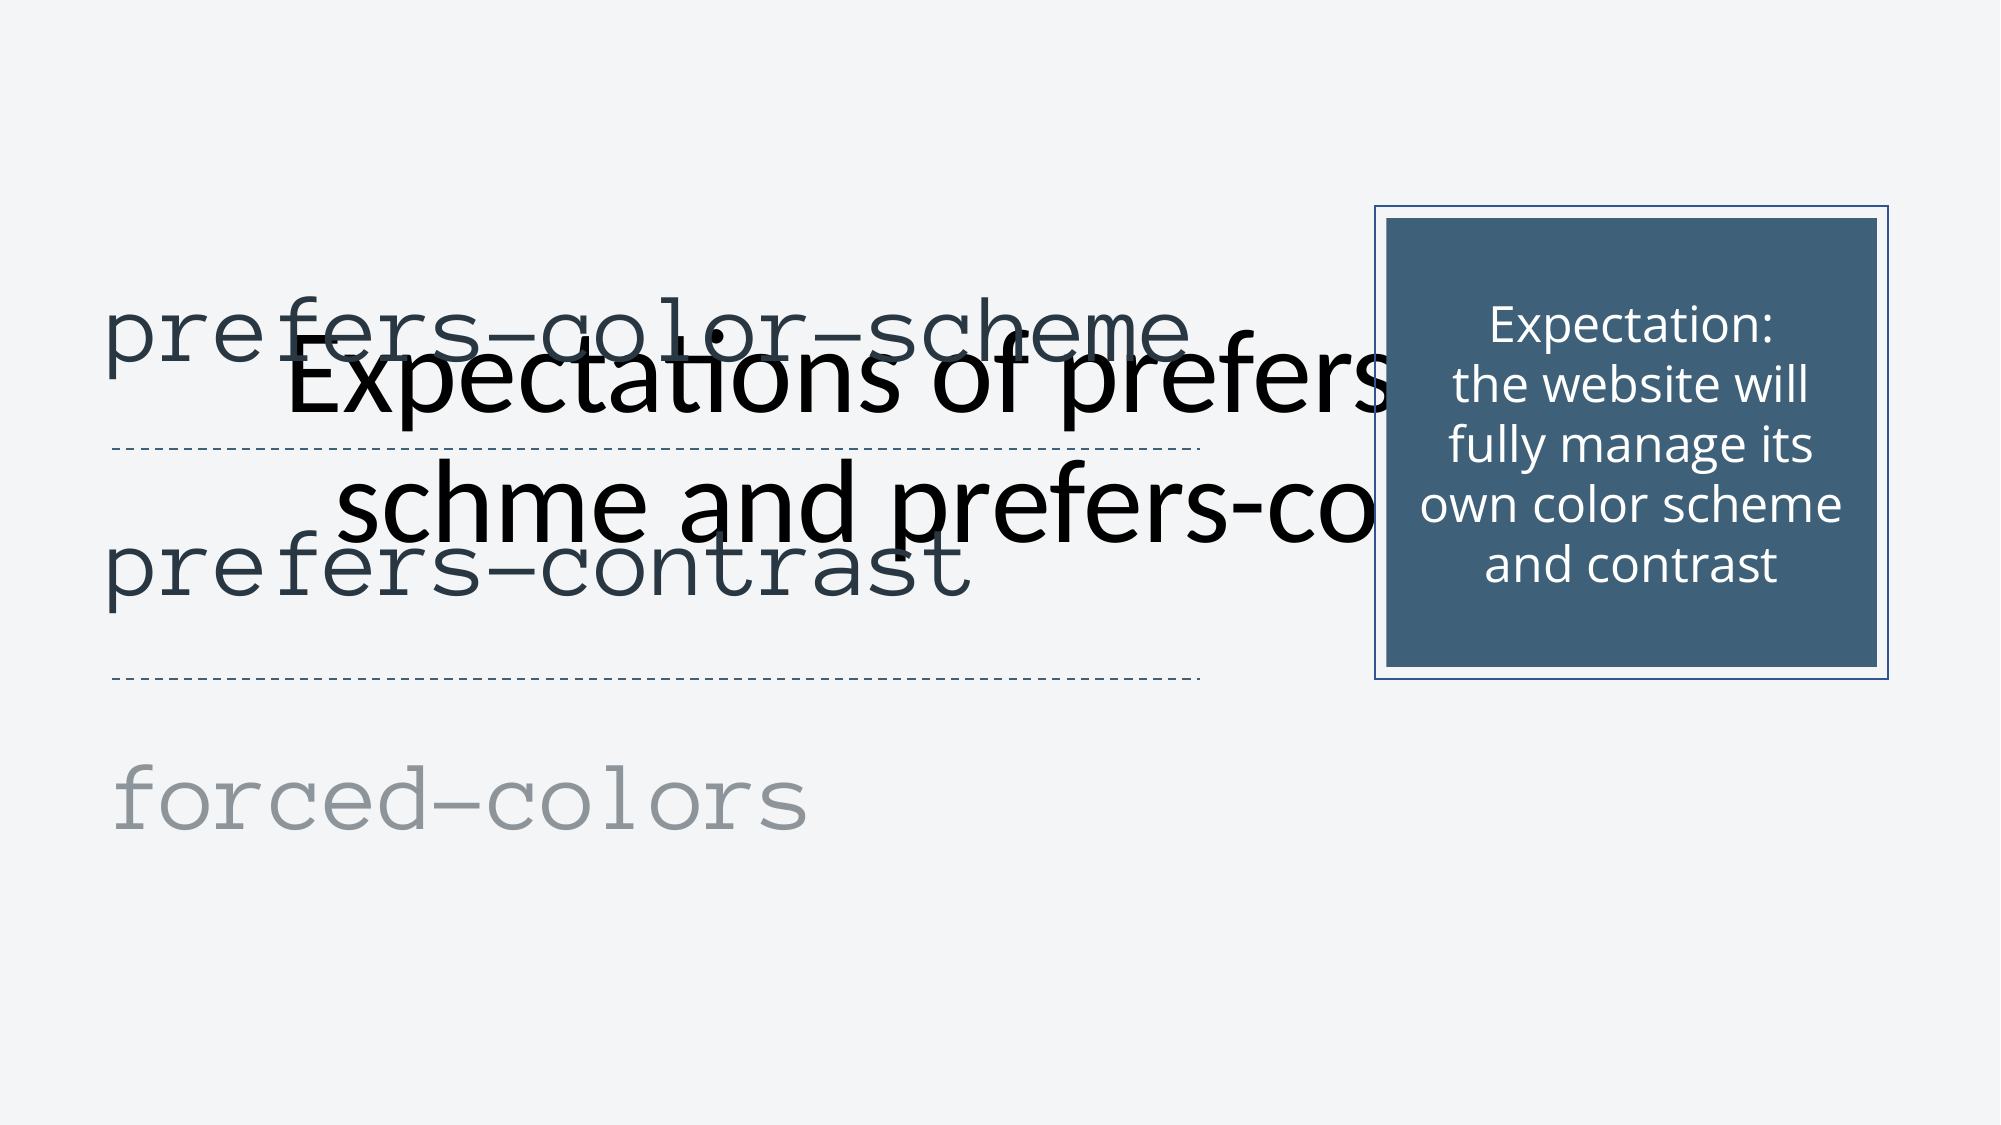

# Expectations of prefers-color-schme and prefers-contrast

Expectation:
the website will fully manage its own color scheme and contrast
prefers-color-scheme
prefers-contrast
forced-colors